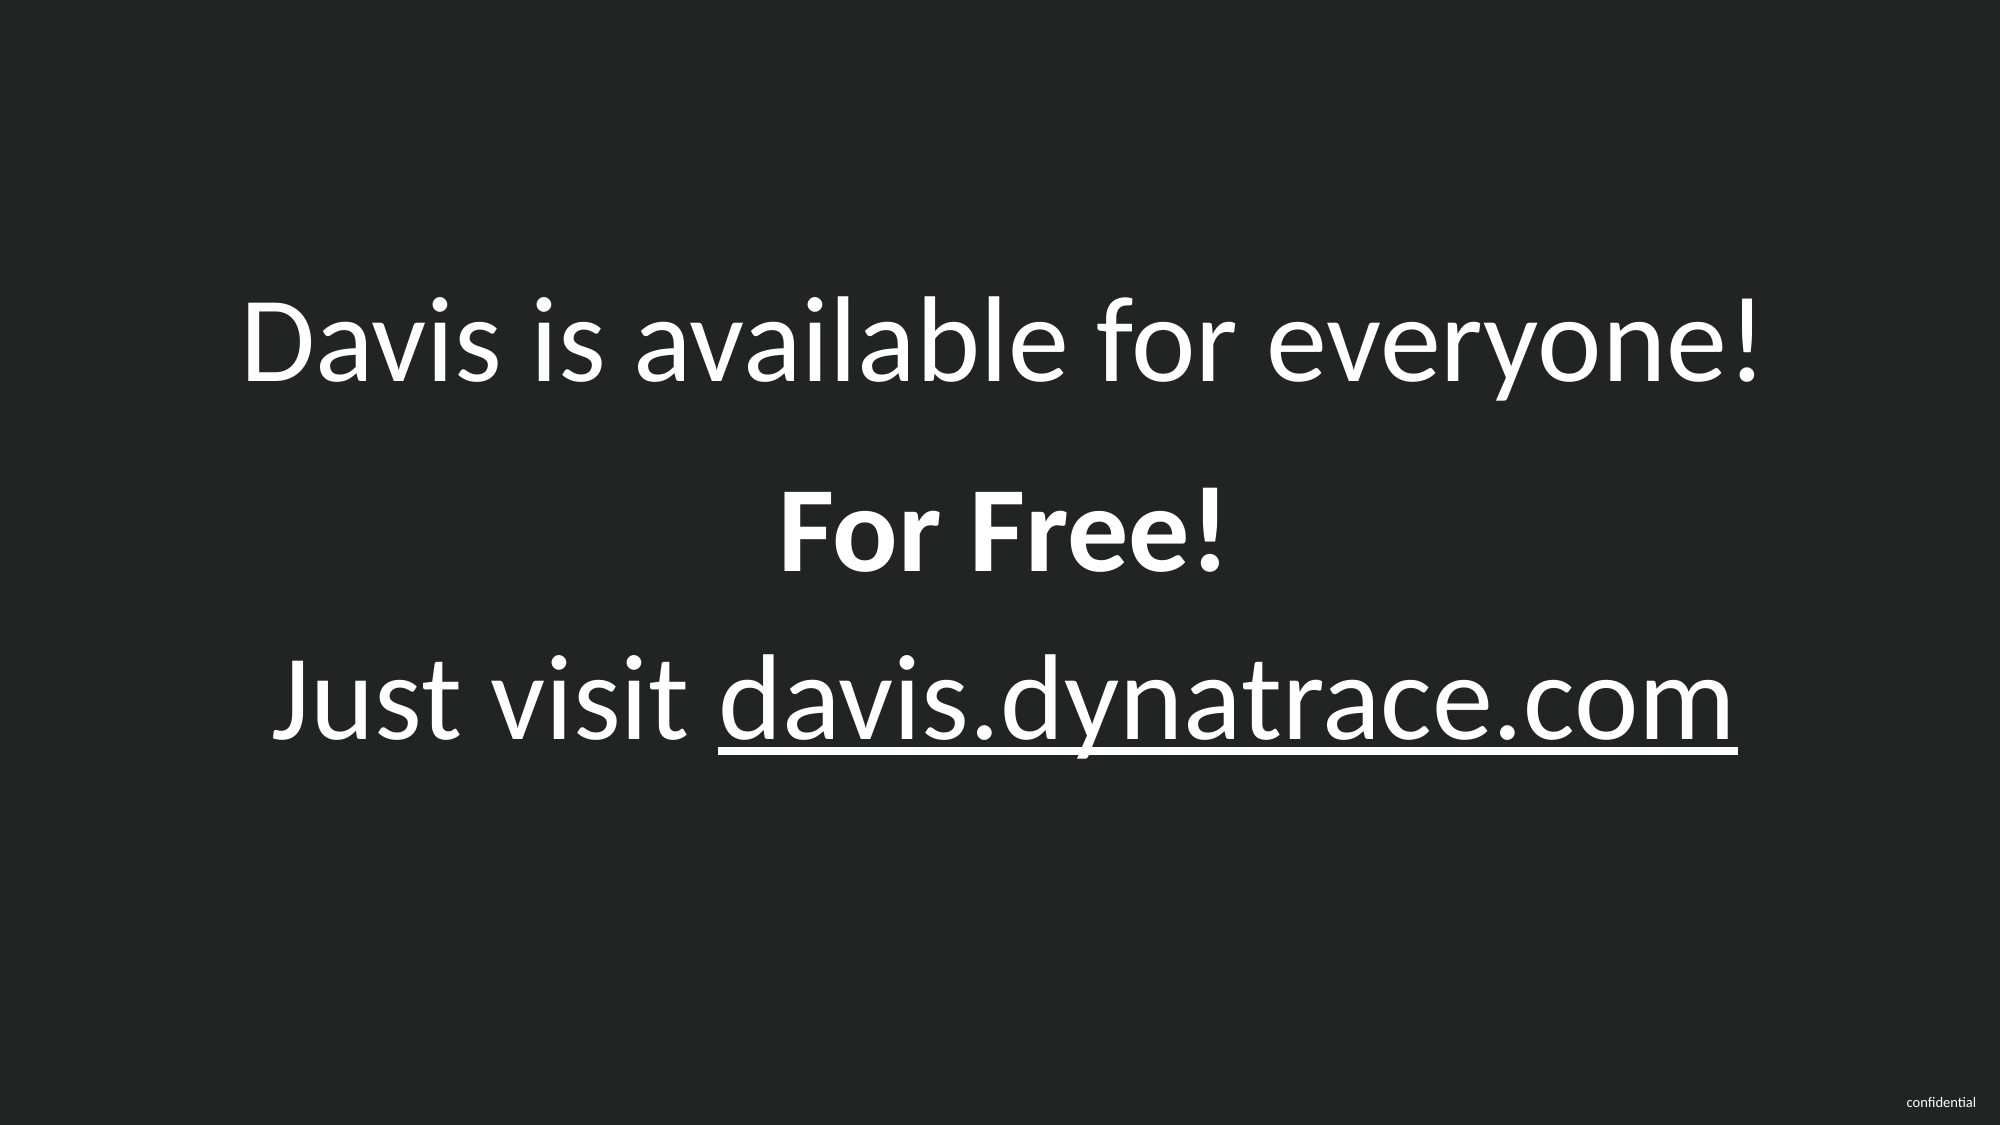

Davis is available for everyone!
For Free!
Just visit davis.dynatrace.com